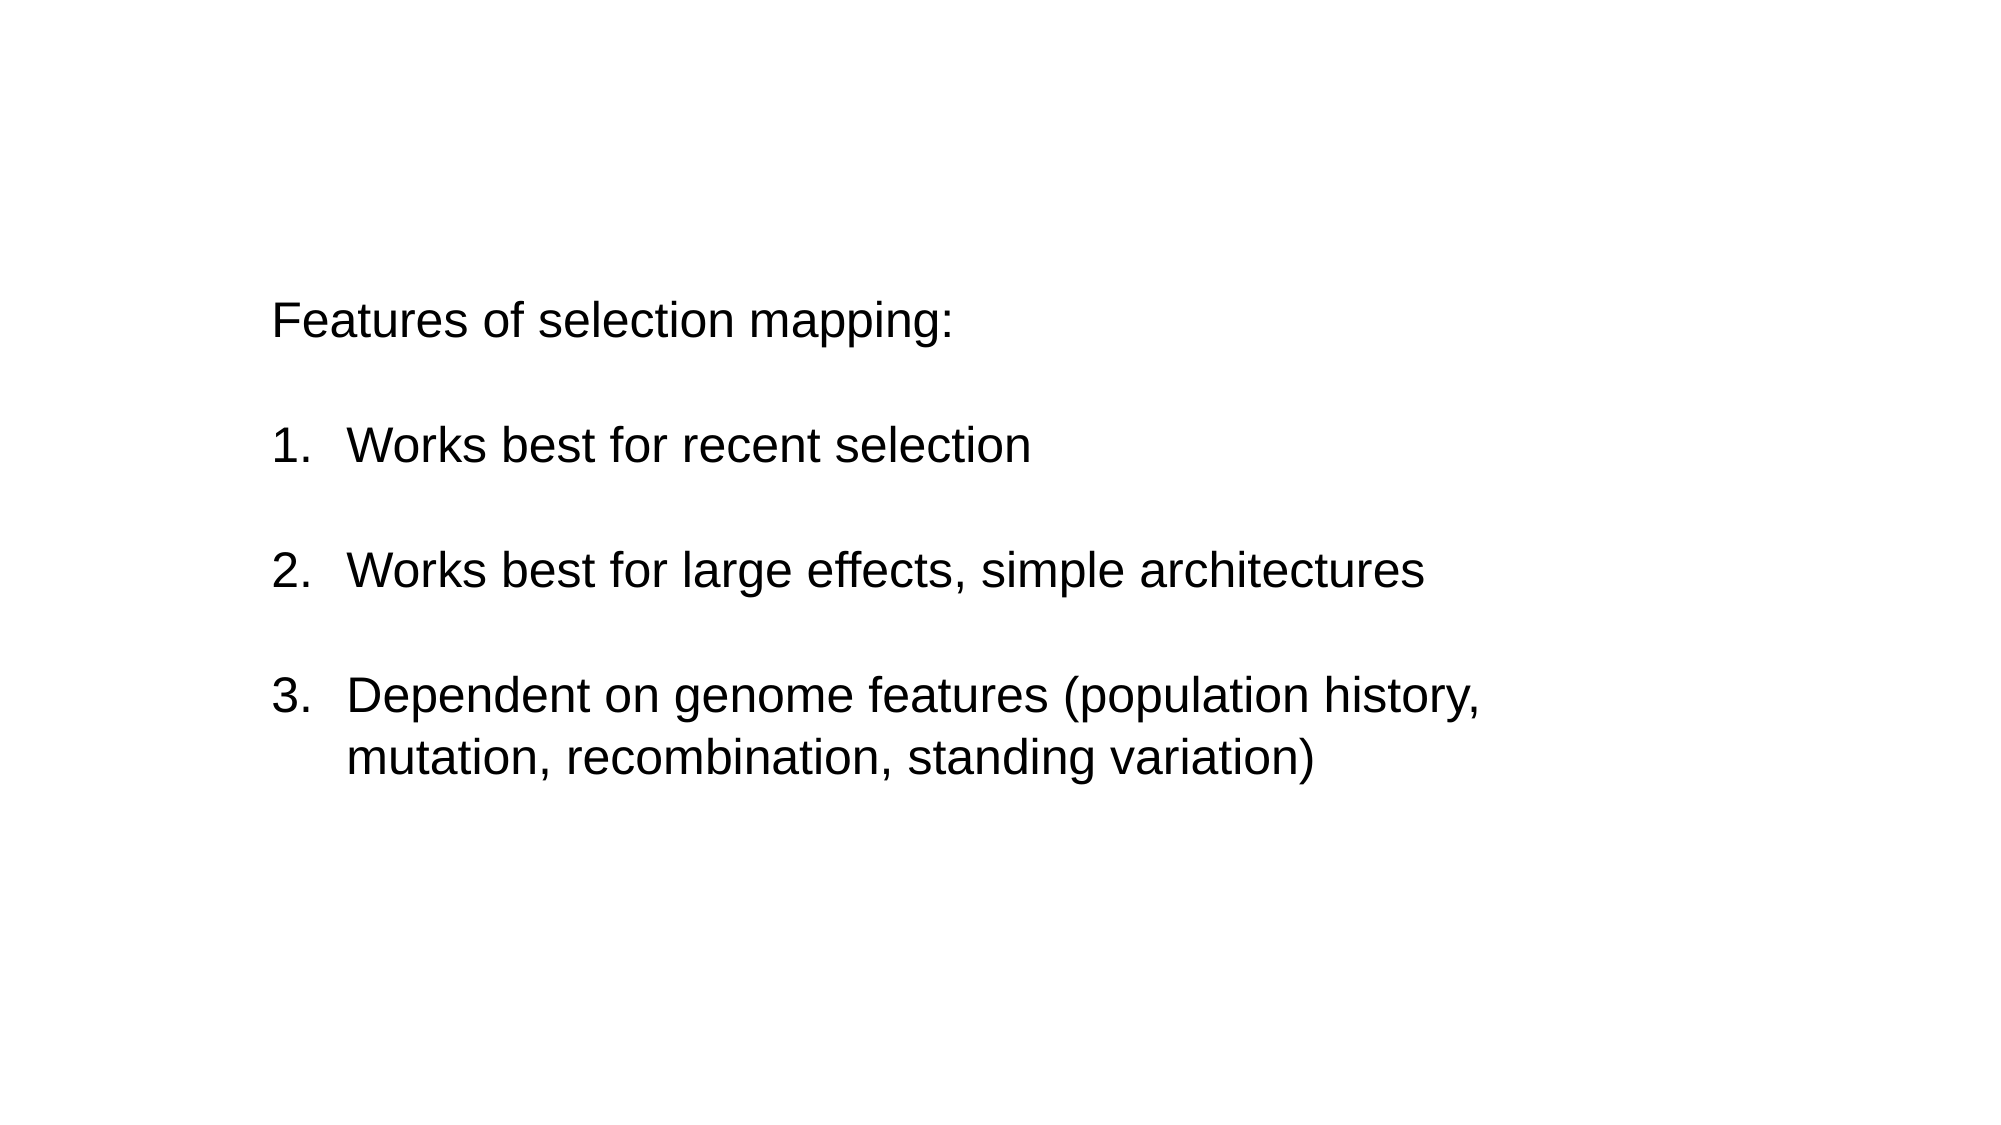

Features of selection mapping:

Works best for recent selection

Works best for large effects, simple architectures

Dependent on genome features (population history, mutation, recombination, standing variation)